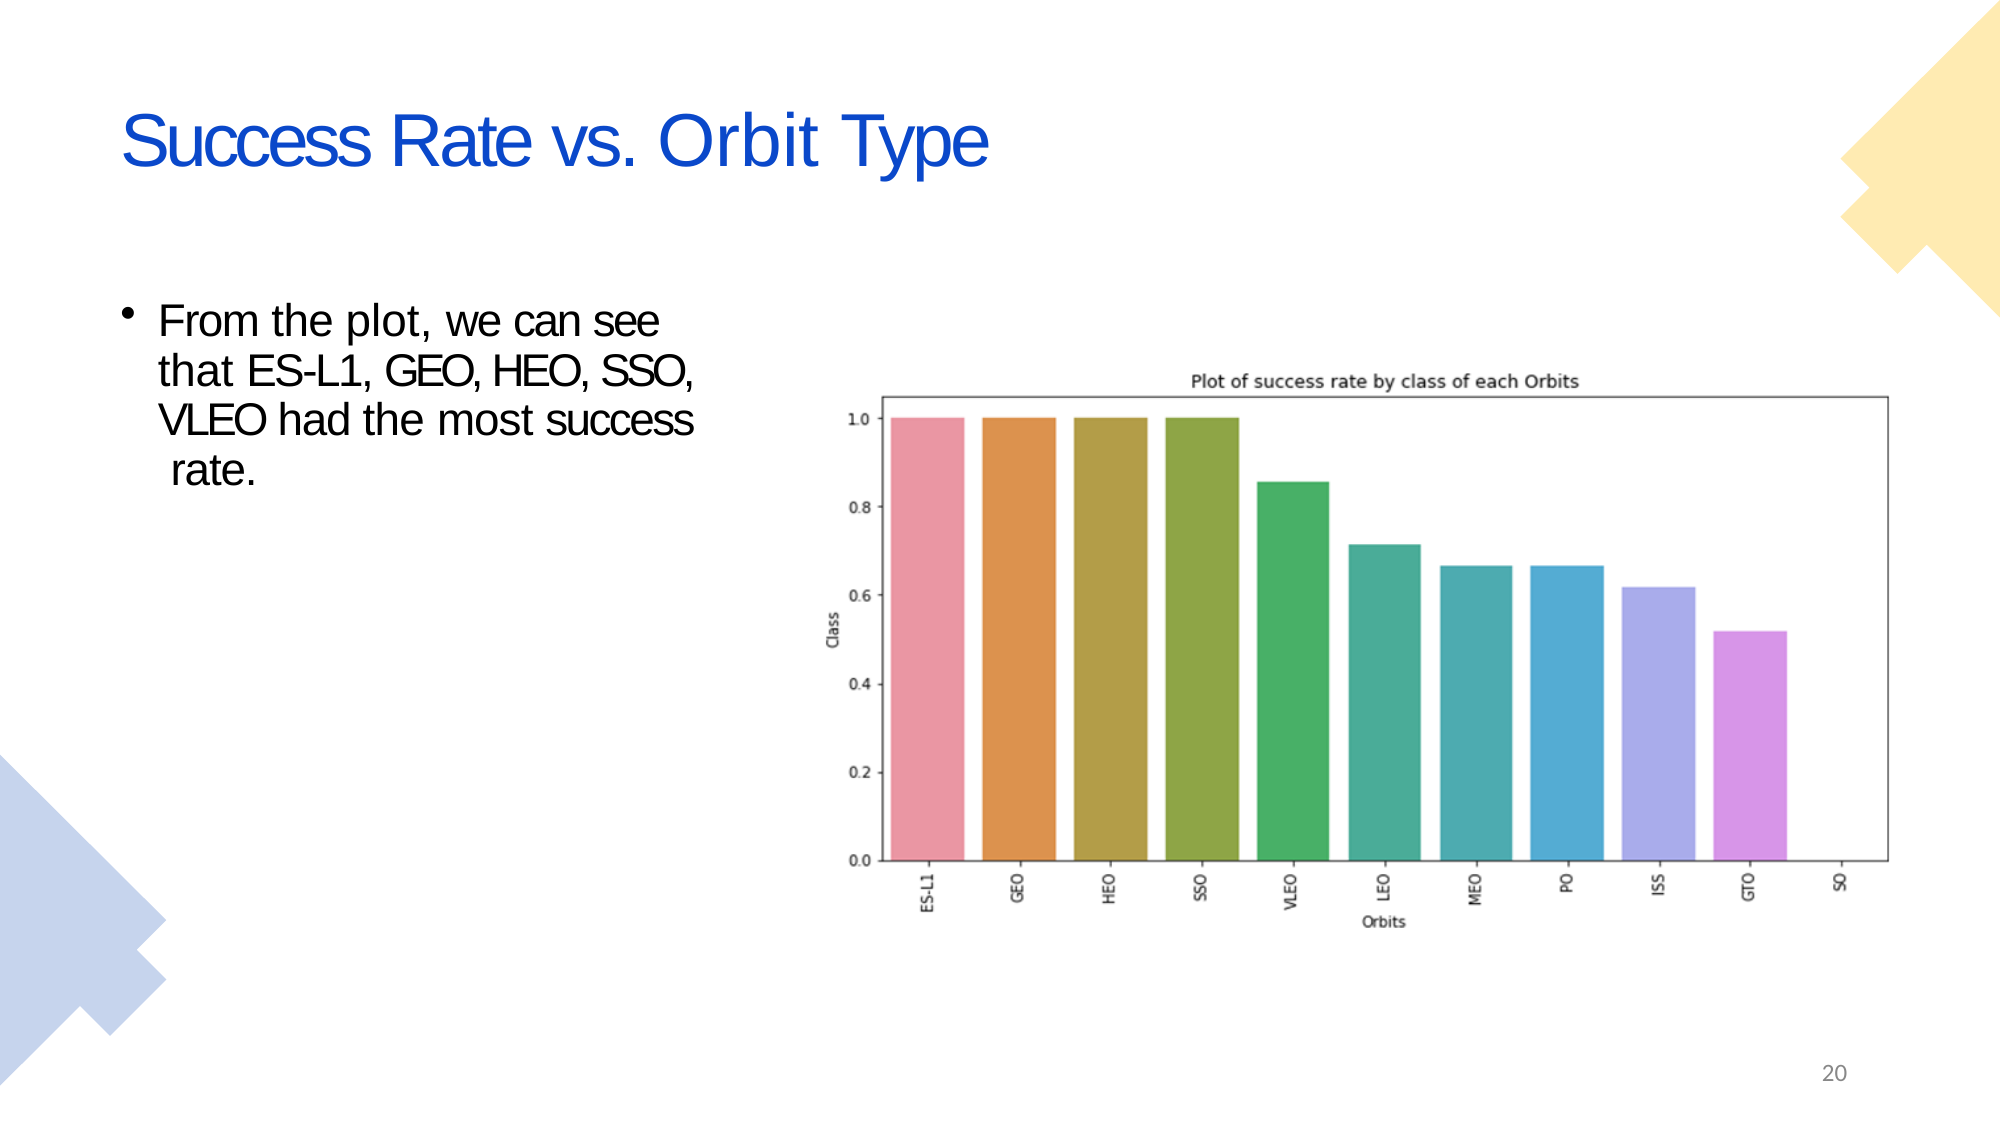

# Success Rate vs. Orbit Type
From the plot, we can see  that ES-L1, GEO, HEO, SSO,  VLEO had the most success  rate.

20